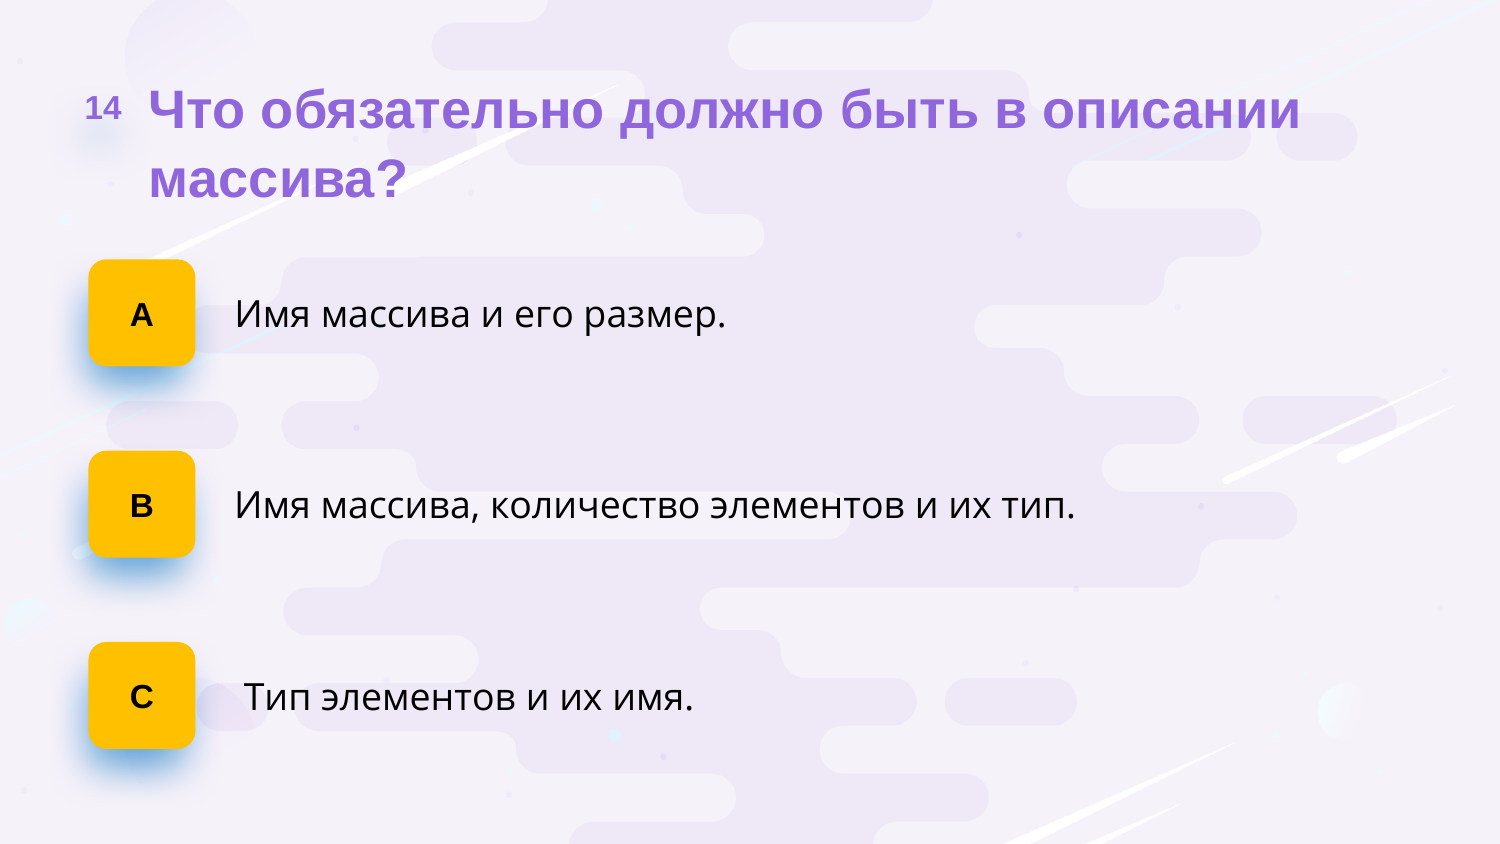

14
Что обязательно должно быть в описании массива?
А
Имя массива и его размер.
B
Имя массива, количество элементов и их тип.
C
Тип элементов и их имя.